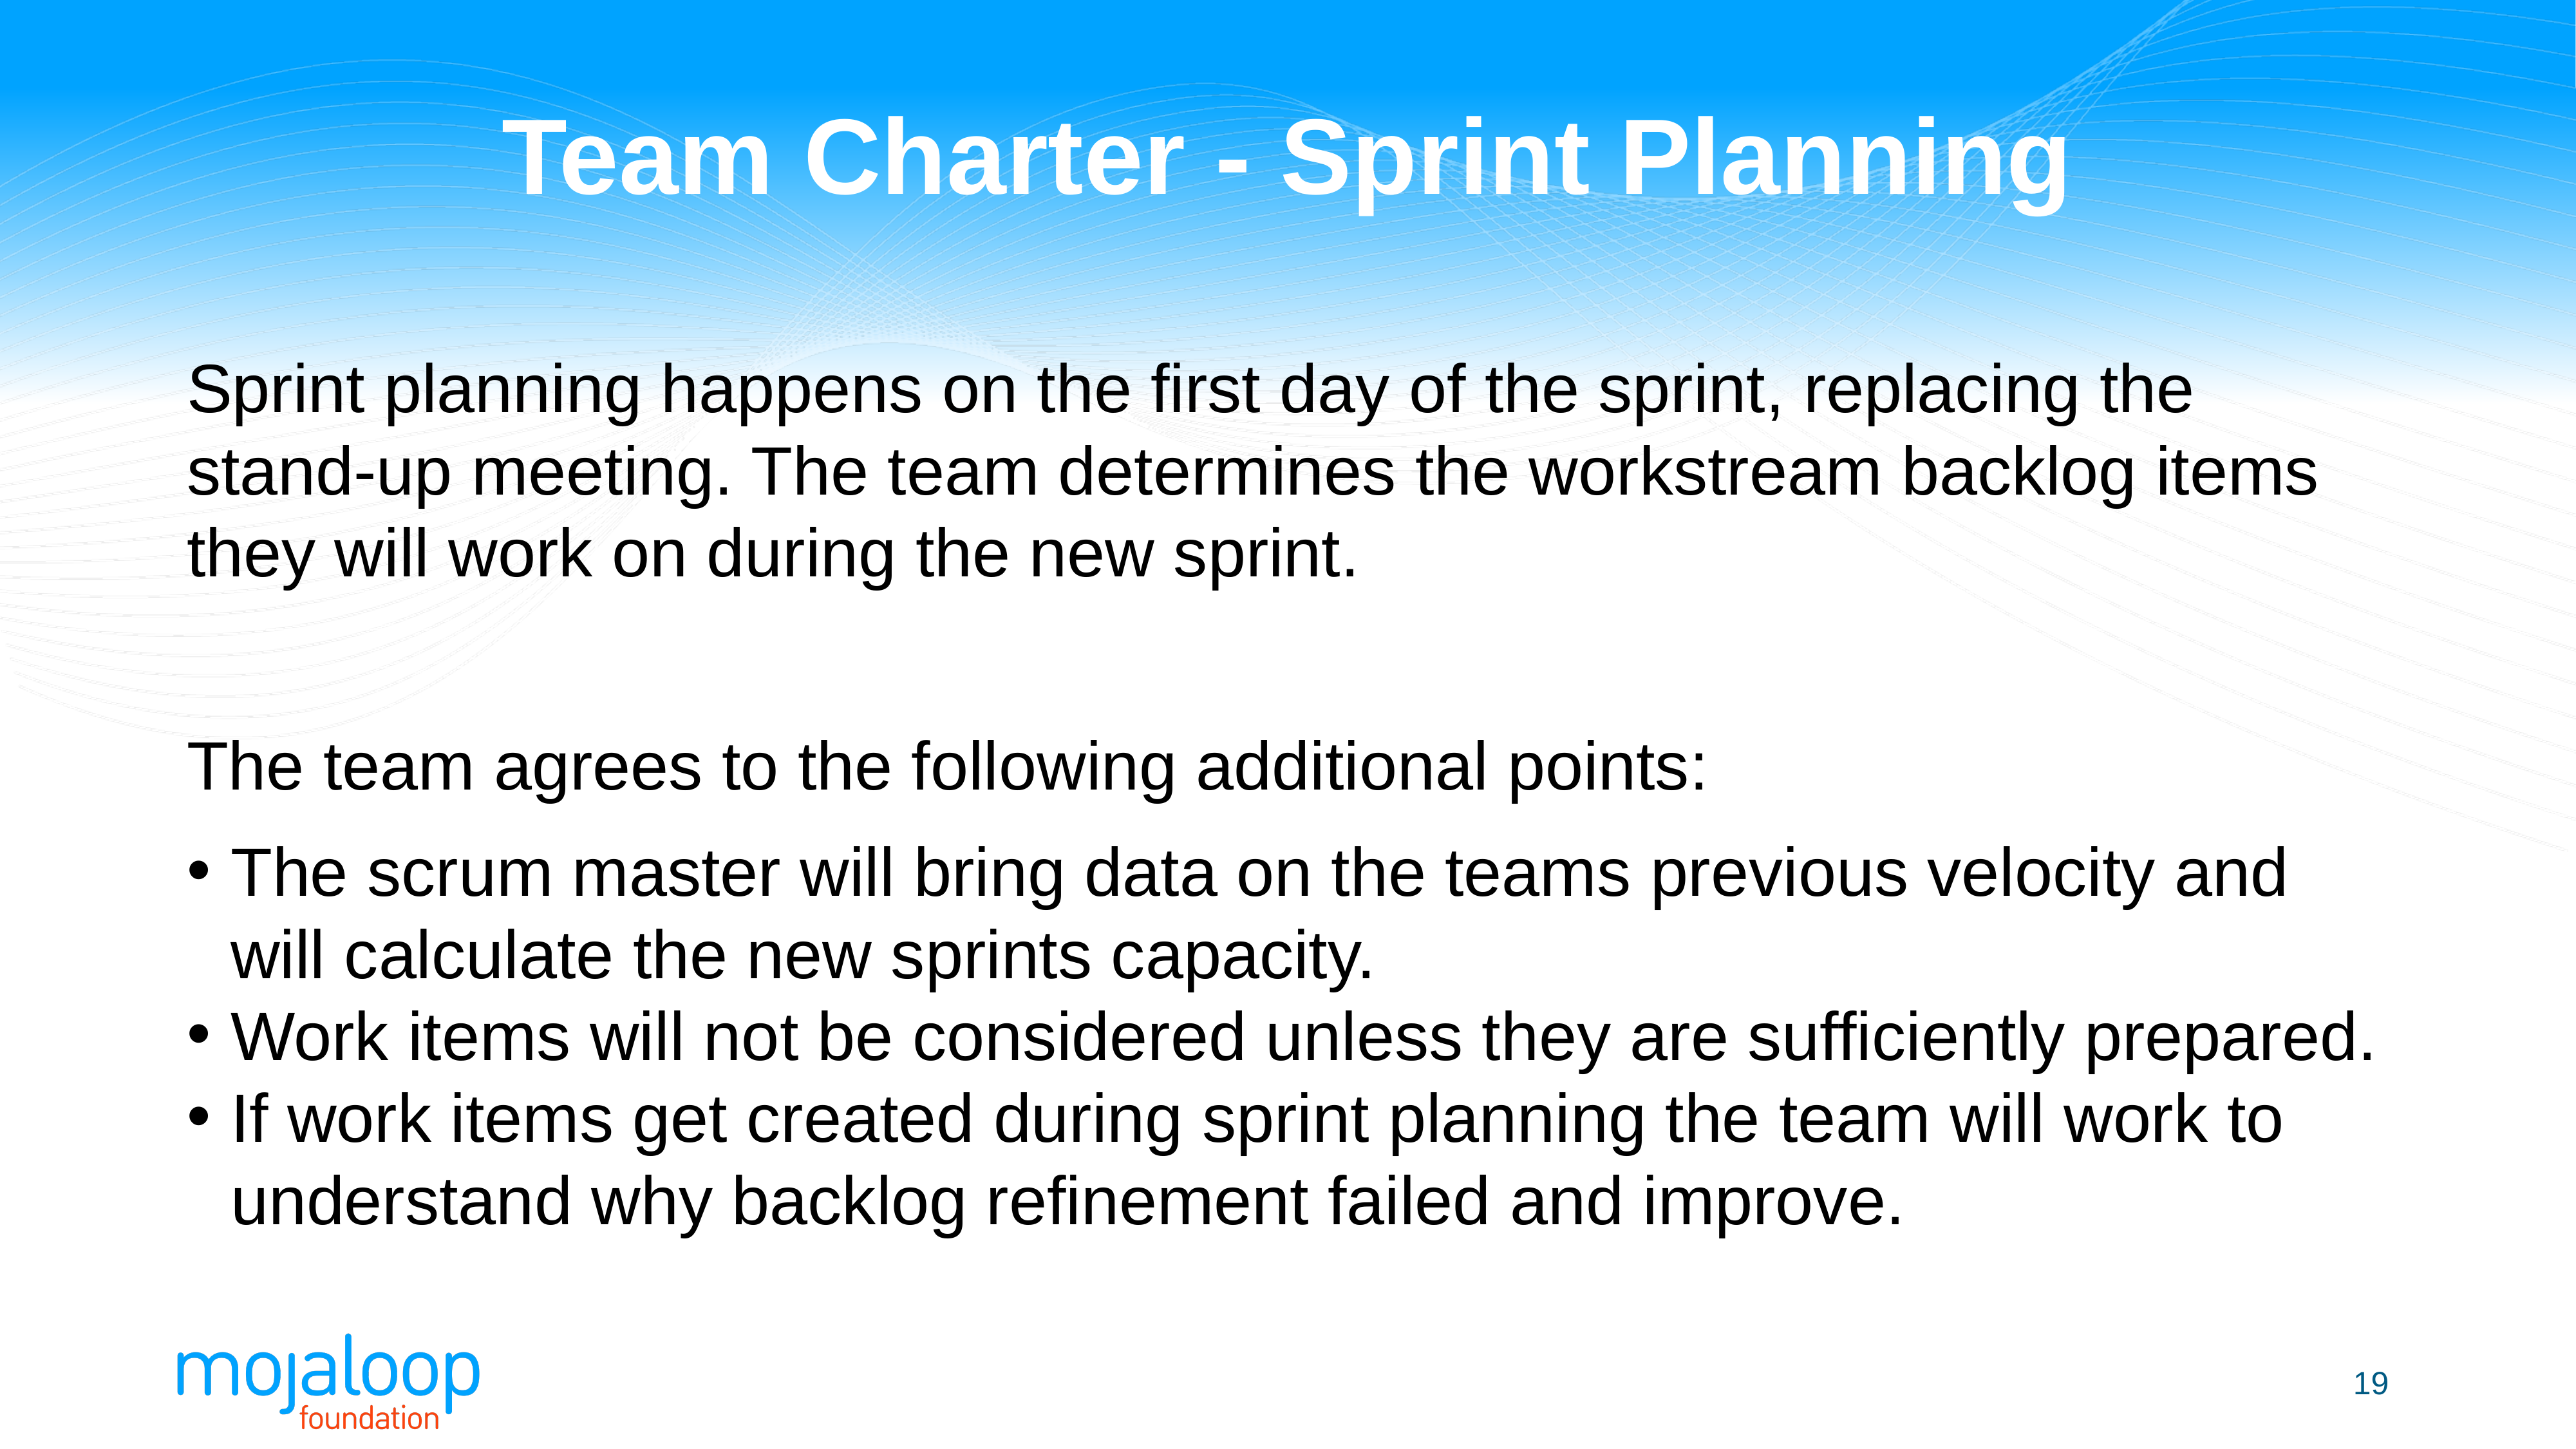

# Team Charter - Sprint Planning
Sprint planning happens on the first day of the sprint, replacing the stand-up meeting. The team determines the workstream backlog items they will work on during the new sprint.

The team agrees to the following additional points:
The scrum master will bring data on the teams previous velocity and will calculate the new sprints capacity.
Work items will not be considered unless they are sufficiently prepared.
If work items get created during sprint planning the team will work to understand why backlog refinement failed and improve.
19